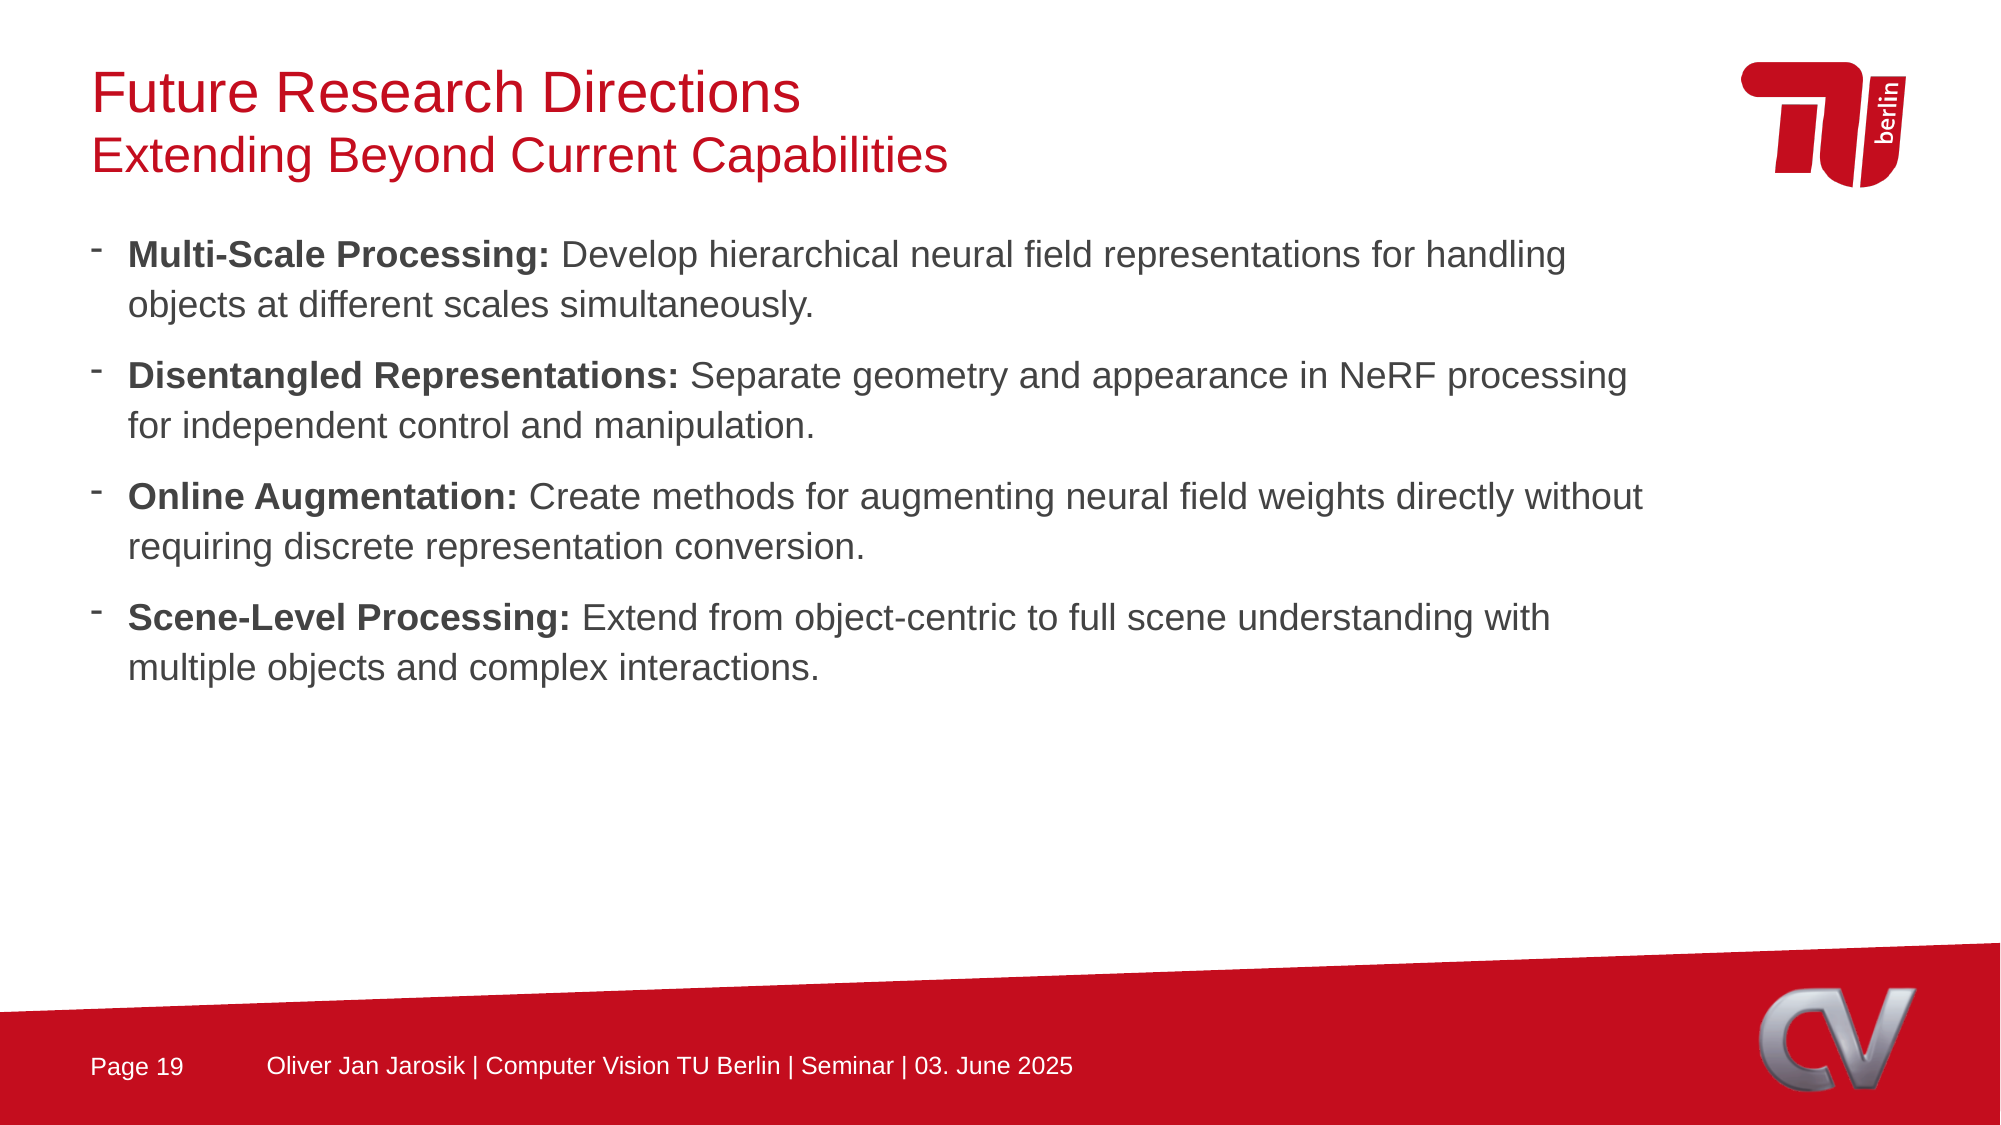

Future Research Directions
Extending Beyond Current Capabilities
Multi-Scale Processing: Develop hierarchical neural field representations for handling objects at different scales simultaneously.
Disentangled Representations: Separate geometry and appearance in NeRF processing for independent control and manipulation.
Online Augmentation: Create methods for augmenting neural field weights directly without requiring discrete representation conversion.
Scene-Level Processing: Extend from object-centric to full scene understanding with multiple objects and complex interactions.